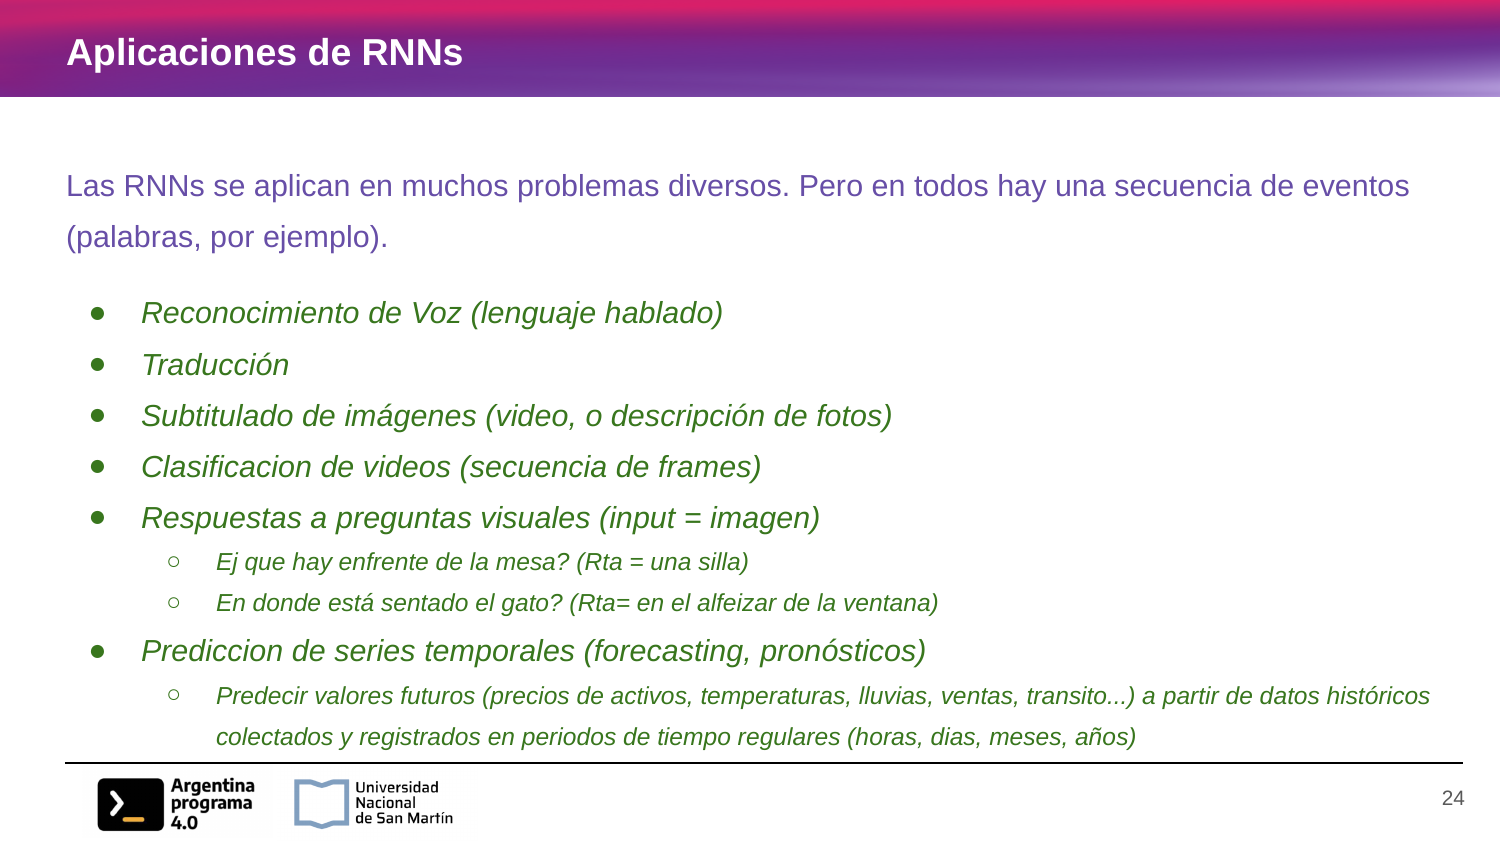

# Aplicaciones de RNNs
Las RNNs se aplican en muchos problemas diversos. Pero en todos hay una secuencia de eventos (palabras, por ejemplo).
Reconocimiento de Voz (lenguaje hablado)
Traducción
Subtitulado de imágenes (video, o descripción de fotos)
Clasificacion de videos (secuencia de frames)
Respuestas a preguntas visuales (input = imagen)
Ej que hay enfrente de la mesa? (Rta = una silla)
En donde está sentado el gato? (Rta= en el alfeizar de la ventana)
Prediccion de series temporales (forecasting, pronósticos)
Predecir valores futuros (precios de activos, temperaturas, lluvias, ventas, transito...) a partir de datos históricos colectados y registrados en periodos de tiempo regulares (horas, dias, meses, años)
24